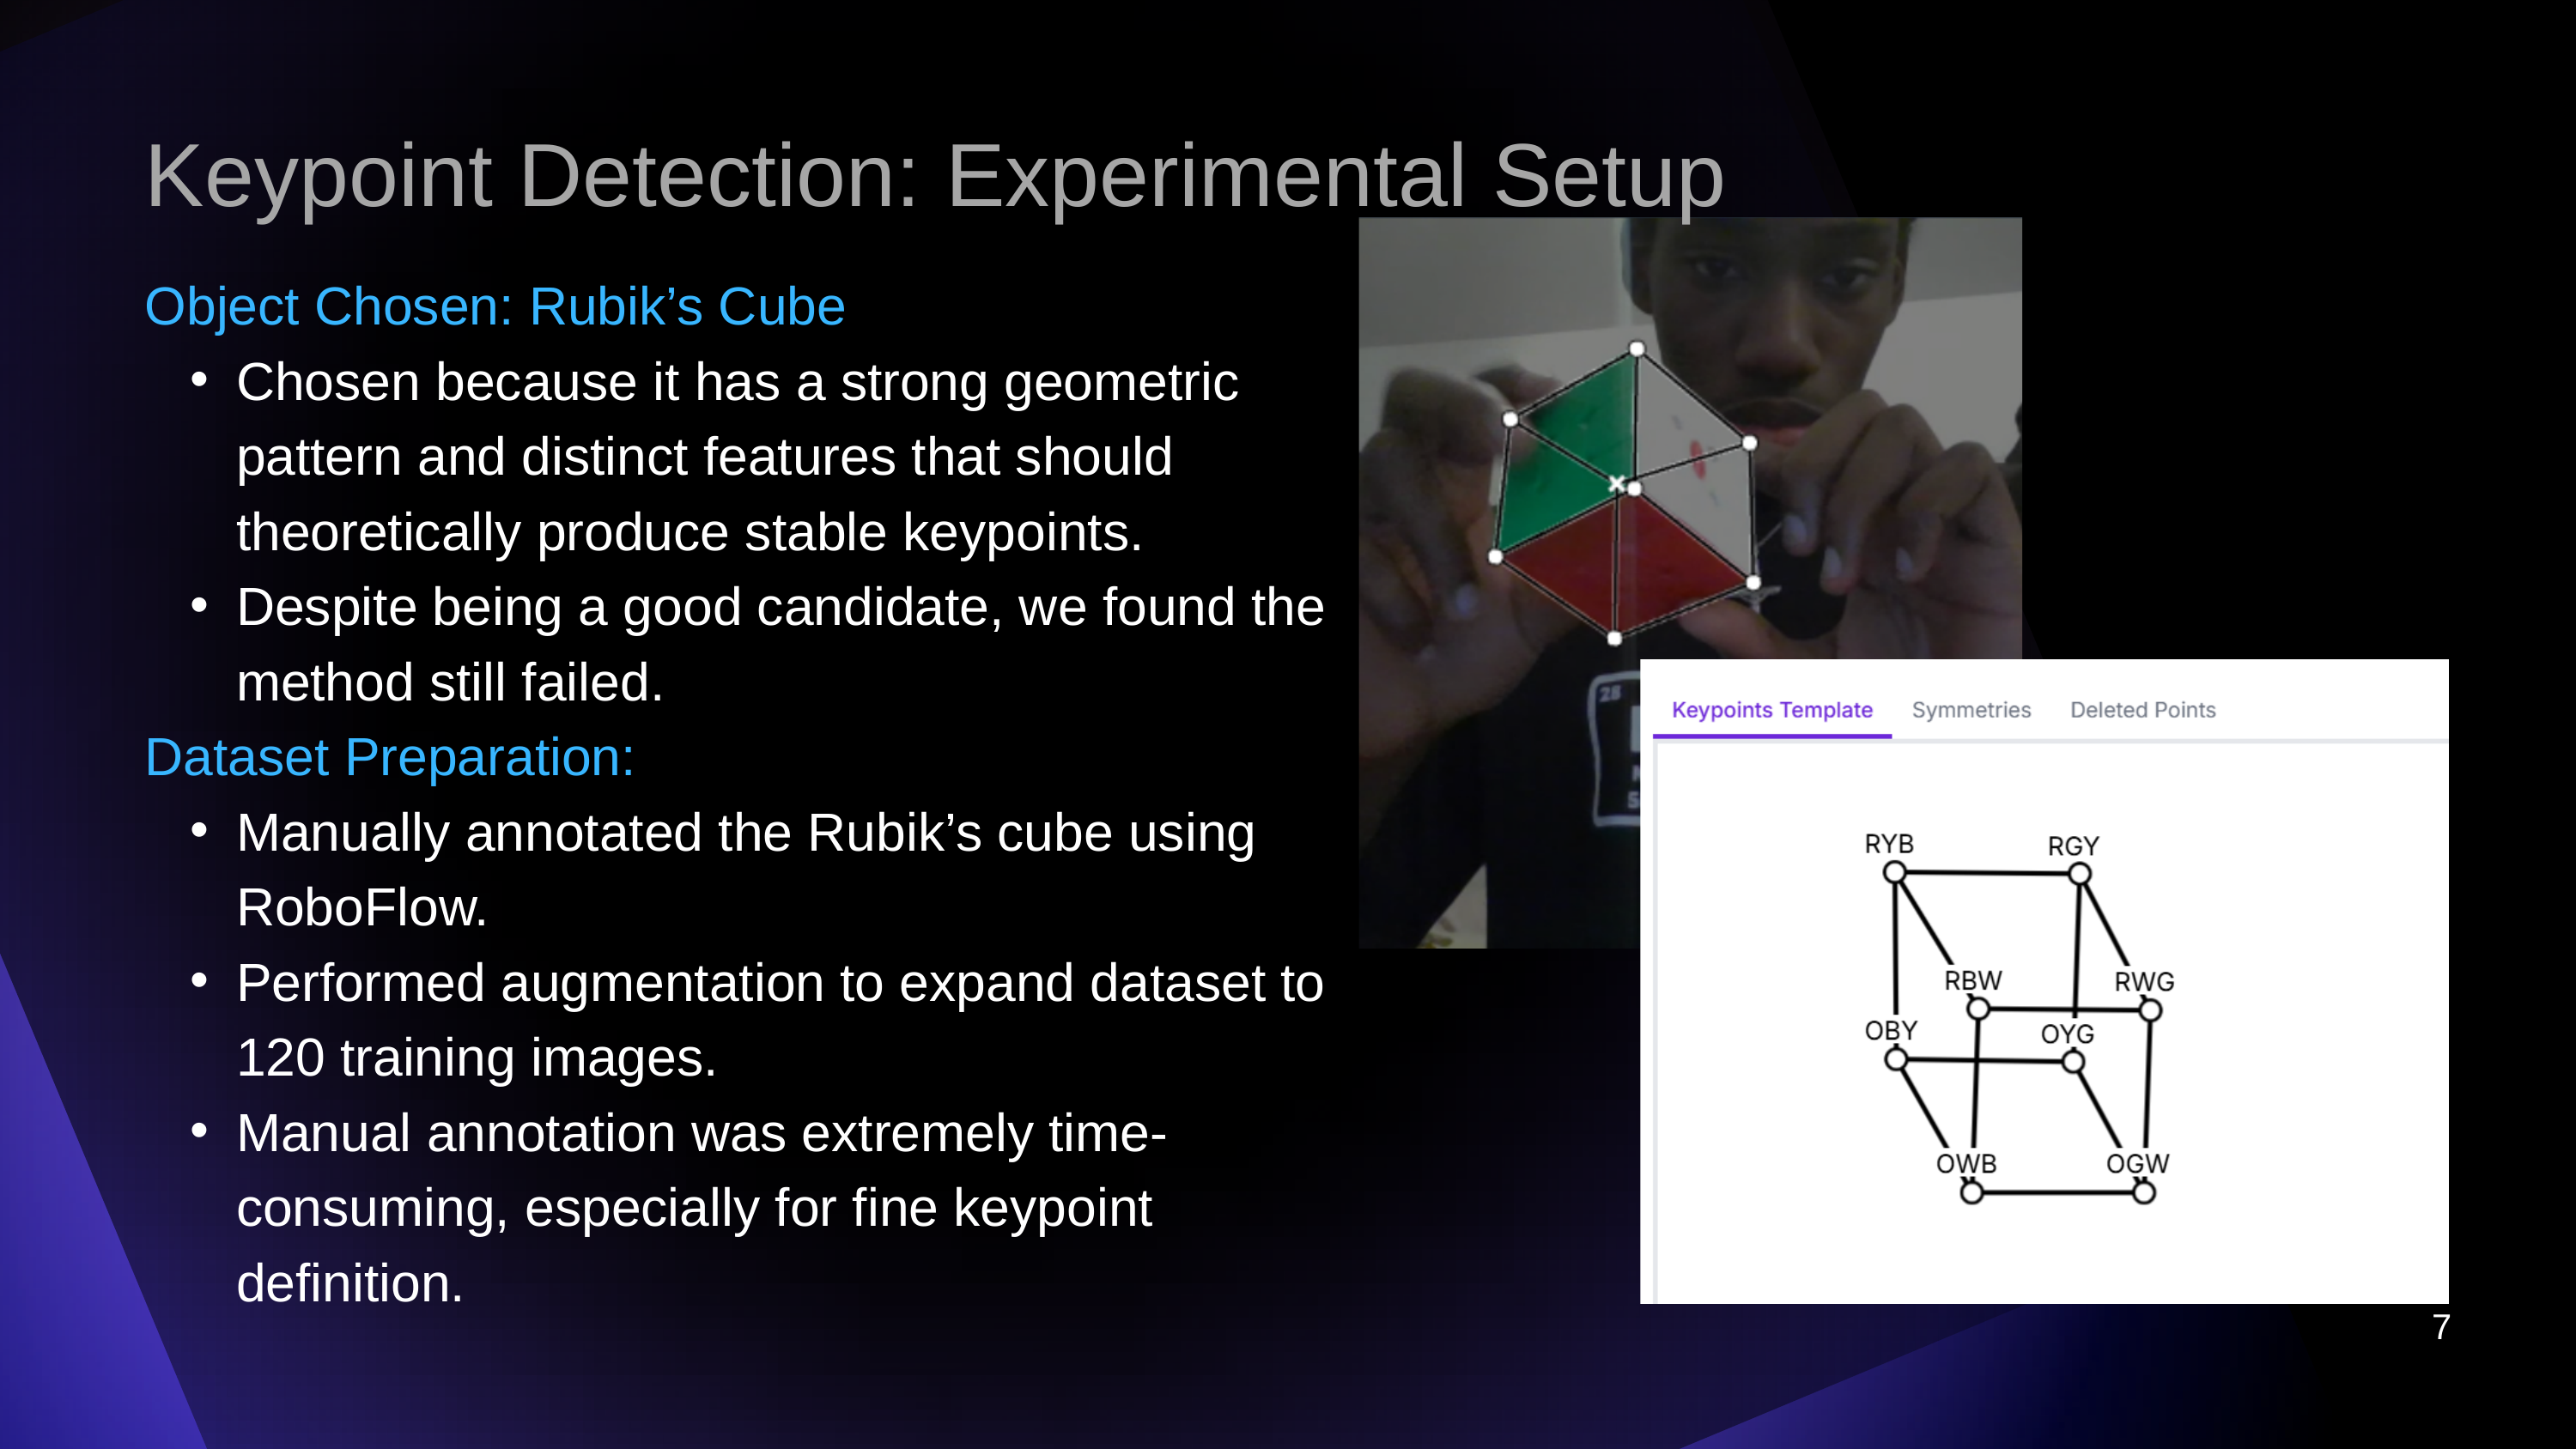

Keypoint Detection: Experimental Setup

Object Chosen: Rubik’s Cube
Chosen because it has a strong geometric pattern and distinct features that should theoretically produce stable keypoints.
Despite being a good candidate, we found the method still failed.
Dataset Preparation:
Manually annotated the Rubik’s cube using RoboFlow.
Performed augmentation to expand dataset to 120 training images.
Manual annotation was extremely time-consuming, especially for fine keypoint definition.

7